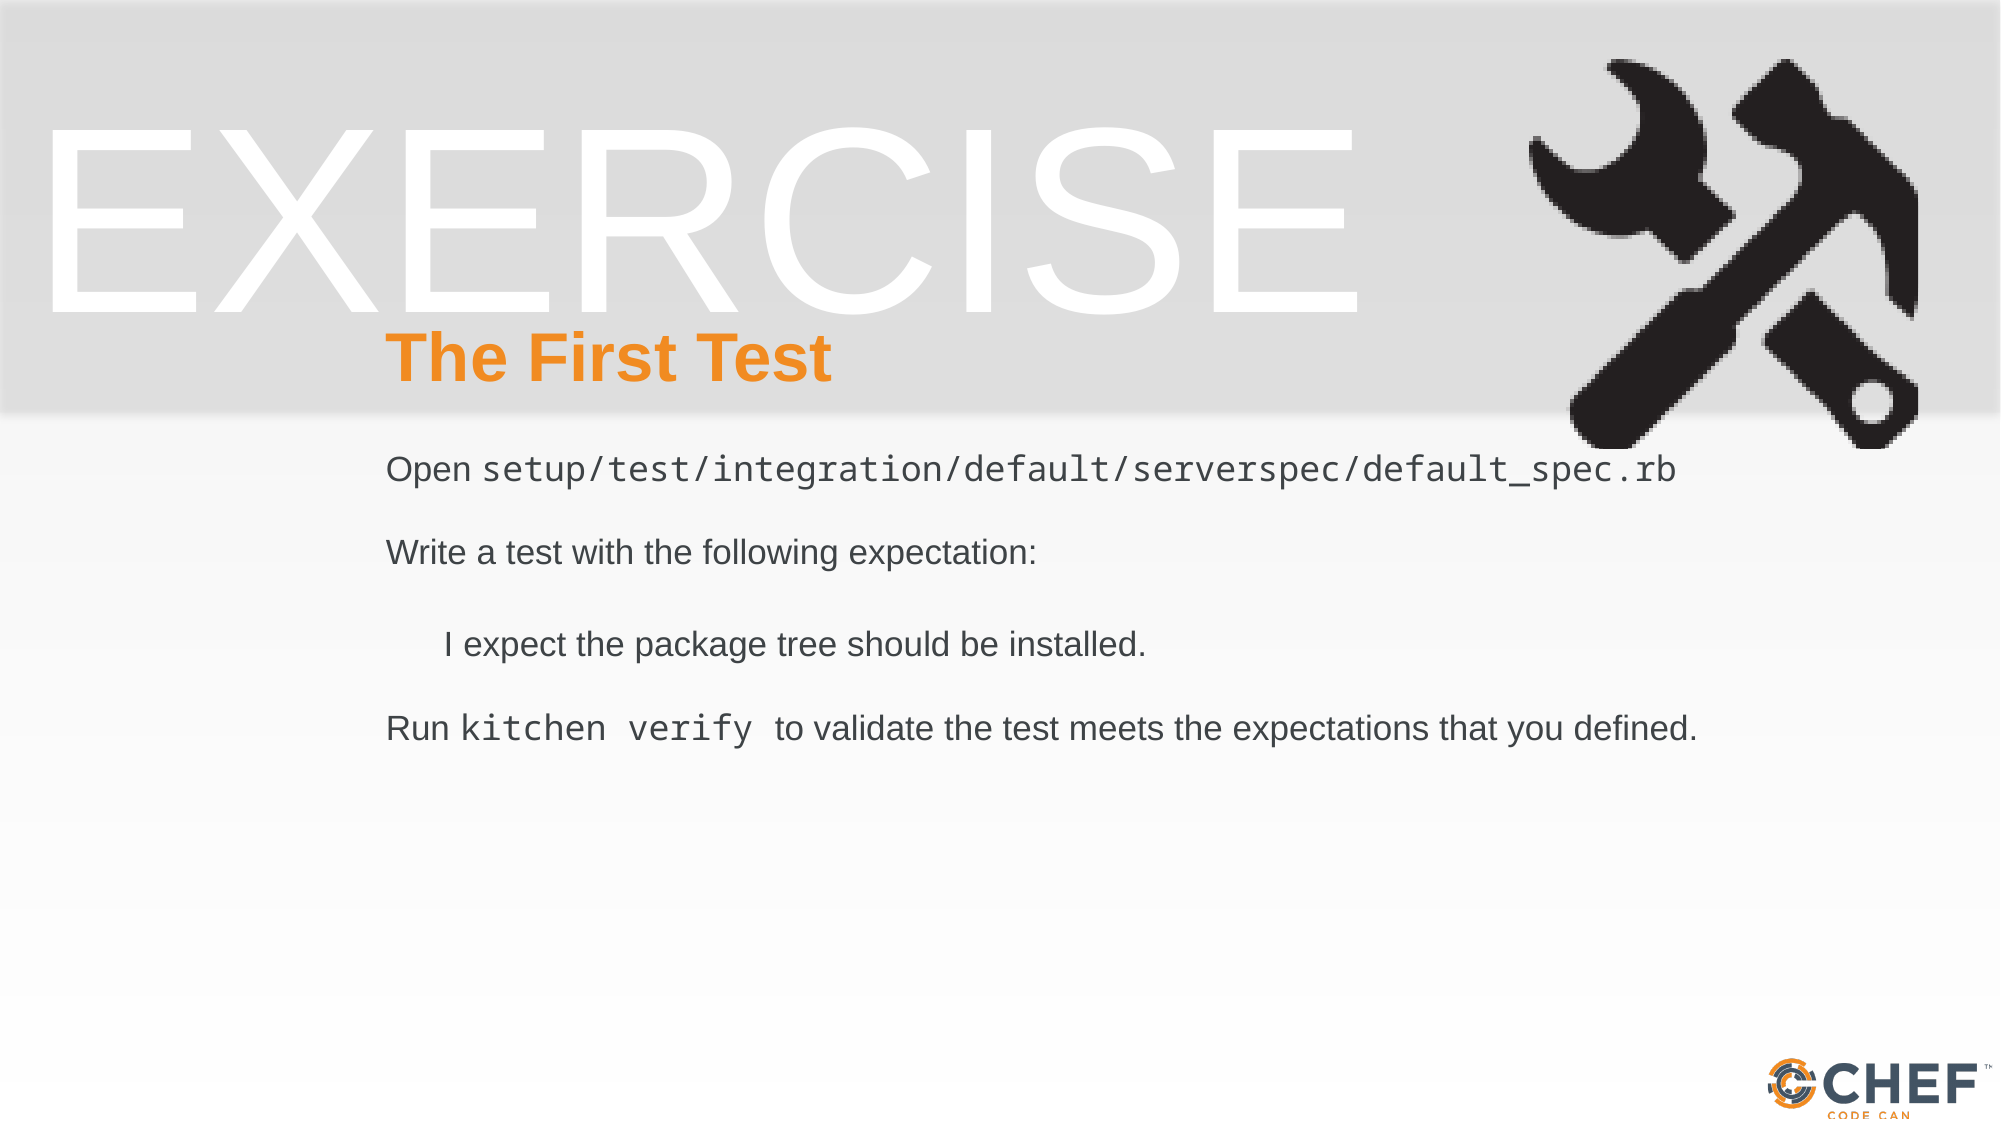

# The First Test
Open setup/test/integration/default/serverspec/default_spec.rb

Write a test with the following expectation:

I expect the package tree should be installed.

Run kitchen verify to validate the test meets the expectations that you defined.